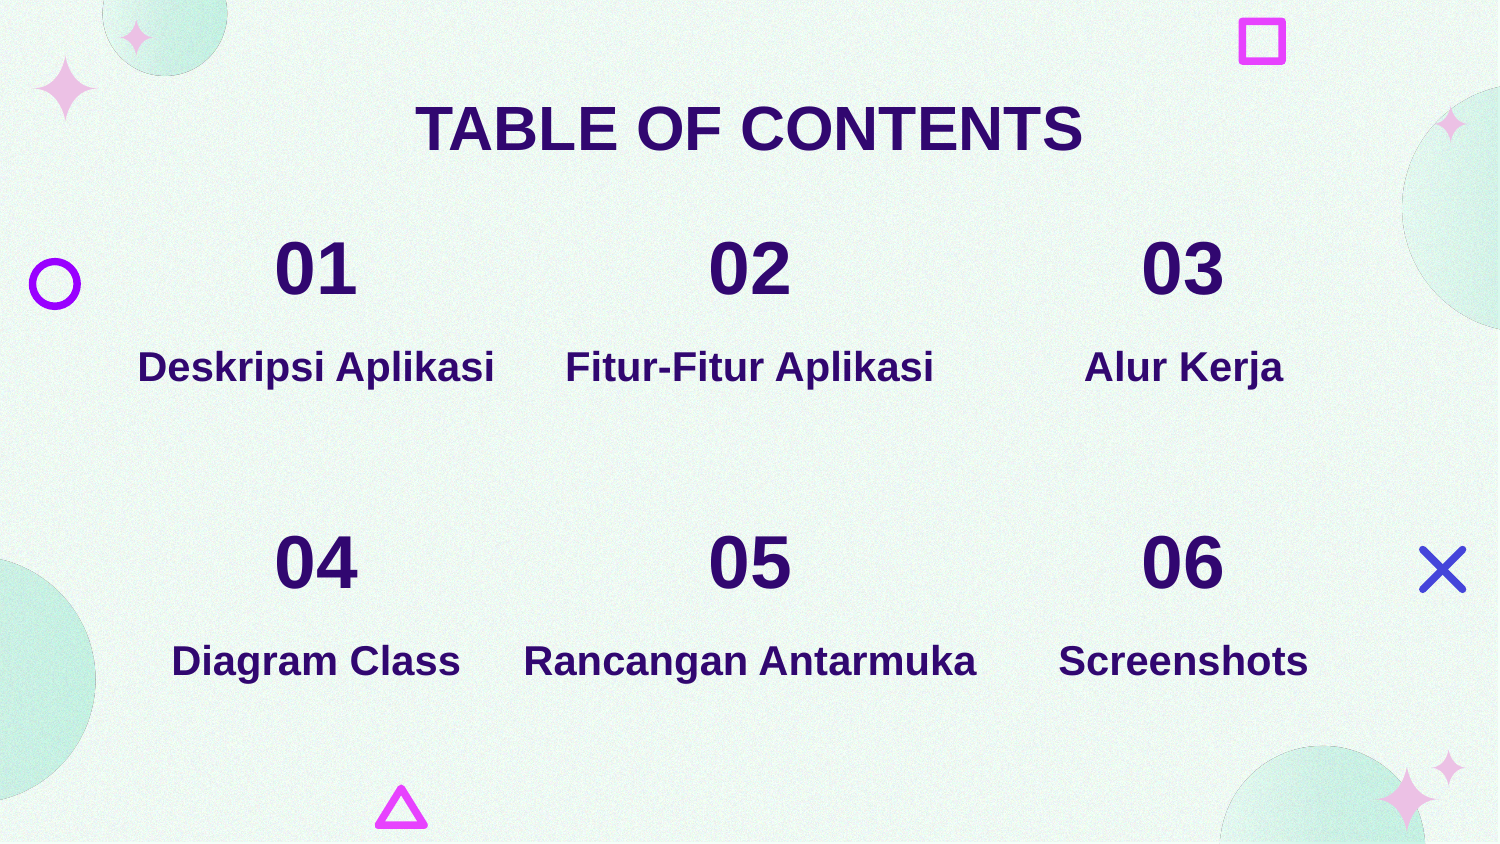

# TABLE OF CONTENTS
01
02
03
Deskripsi Aplikasi
Fitur-Fitur Aplikasi
Alur Kerja
04
05
06
Diagram Class
Rancangan Antarmuka
Screenshots